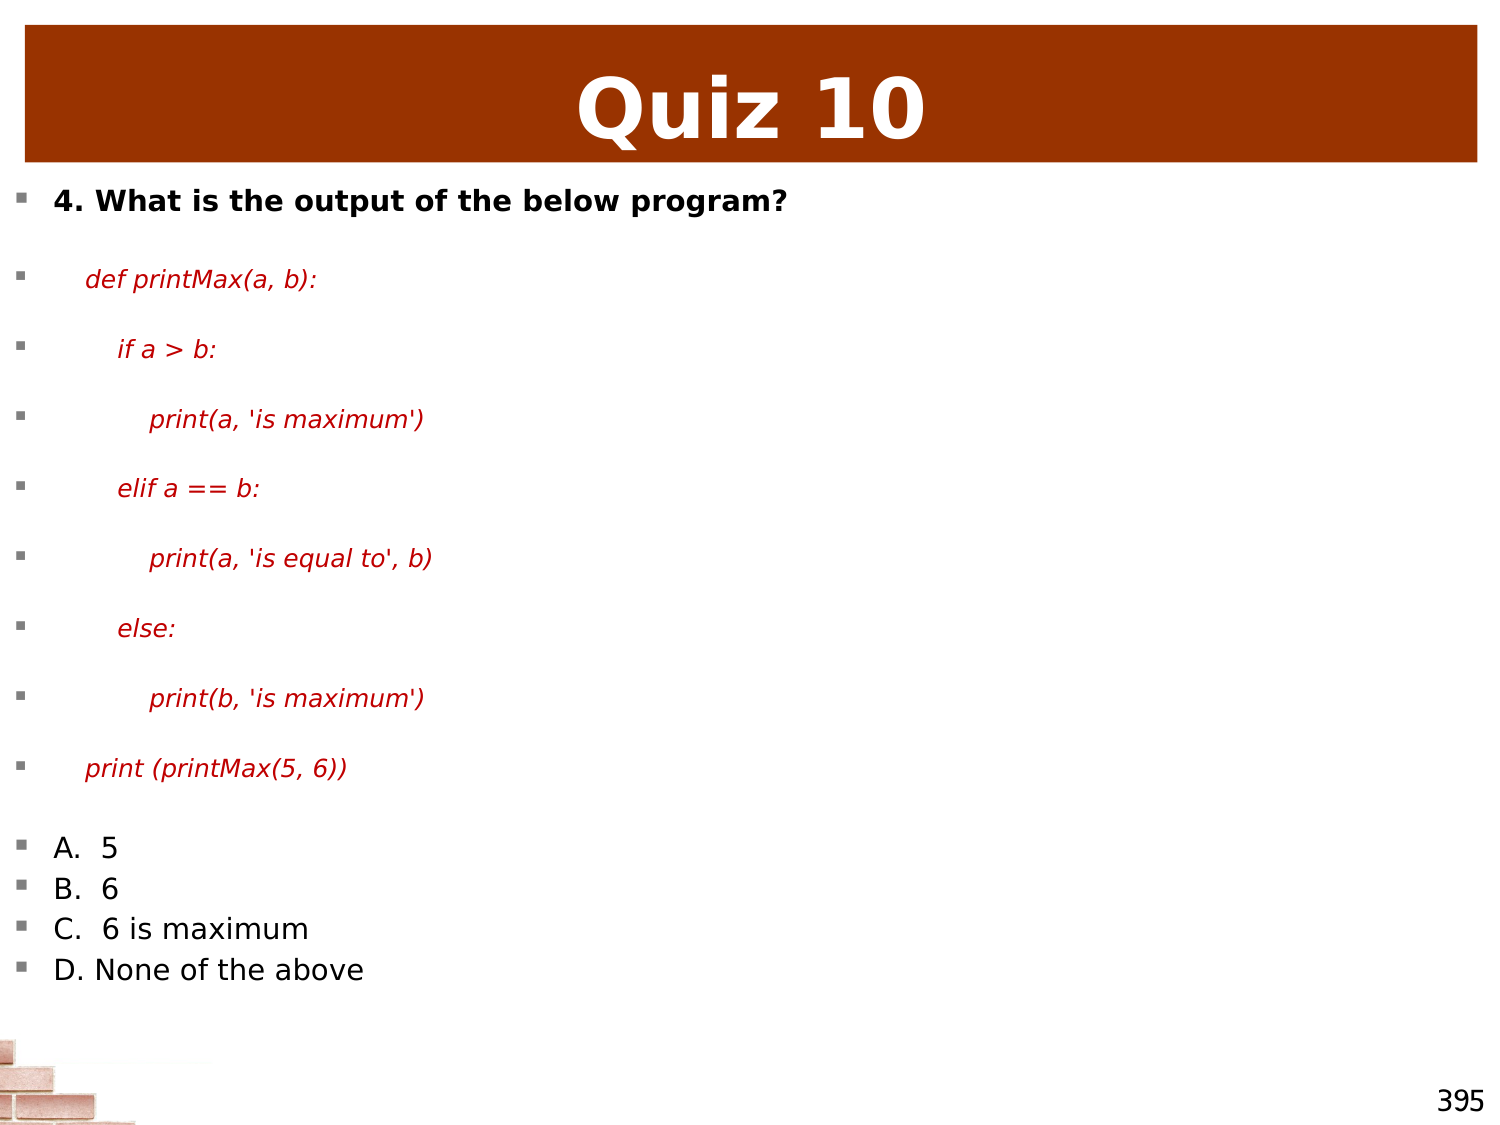

# Quiz 10
4. What is the output of the below program?

    def printMax(a, b):

        if a > b:

            print(a, 'is maximum')

        elif a == b:

            print(a, 'is equal to', b)

        else:

            print(b, 'is maximum')

    print (printMax(5, 6))

A.  5
B.  6
C.  6 is maximum
D. None of the above
395